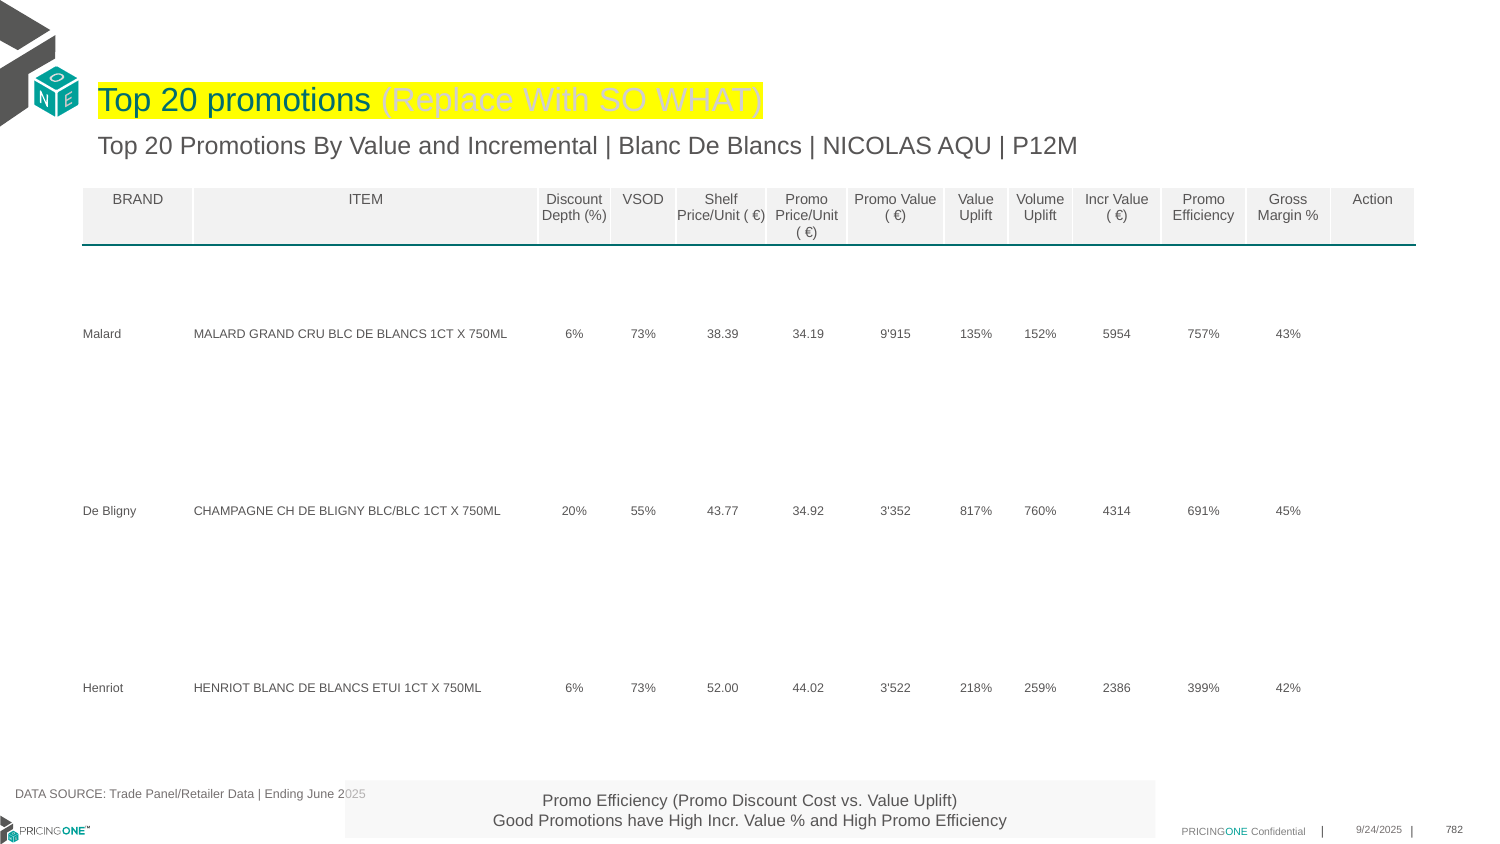

# Top 20 promotions (Replace With SO WHAT)
Top 20 Promotions By Value and Incremental | Blanc De Blancs | NICOLAS AQU | P12M
| BRAND | ITEM | Discount Depth (%) | VSOD | Shelf Price/Unit ( €) | Promo Price/Unit ( €) | Promo Value ( €) | Value Uplift | Volume Uplift | Incr Value ( €) | Promo Efficiency | Gross Margin % | Action |
| --- | --- | --- | --- | --- | --- | --- | --- | --- | --- | --- | --- | --- |
| Malard | MALARD GRAND CRU BLC DE BLANCS 1CT X 750ML | 6% | 73% | 38.39 | 34.19 | 9'915 | 135% | 152% | 5954 | 757% | 43% |  |
| De Bligny | CHAMPAGNE CH DE BLIGNY BLC/BLC 1CT X 750ML | 20% | 55% | 43.77 | 34.92 | 3'352 | 817% | 760% | 4314 | 691% | 45% |  |
| Henriot | HENRIOT BLANC DE BLANCS ETUI 1CT X 750ML | 6% | 73% | 52.00 | 44.02 | 3'522 | 218% | 259% | 2386 | 399% | 42% |  |
DATA SOURCE: Trade Panel/Retailer Data | Ending June 2025
Promo Efficiency (Promo Discount Cost vs. Value Uplift)
Good Promotions have High Incr. Value % and High Promo Efficiency

9/24/2025
782